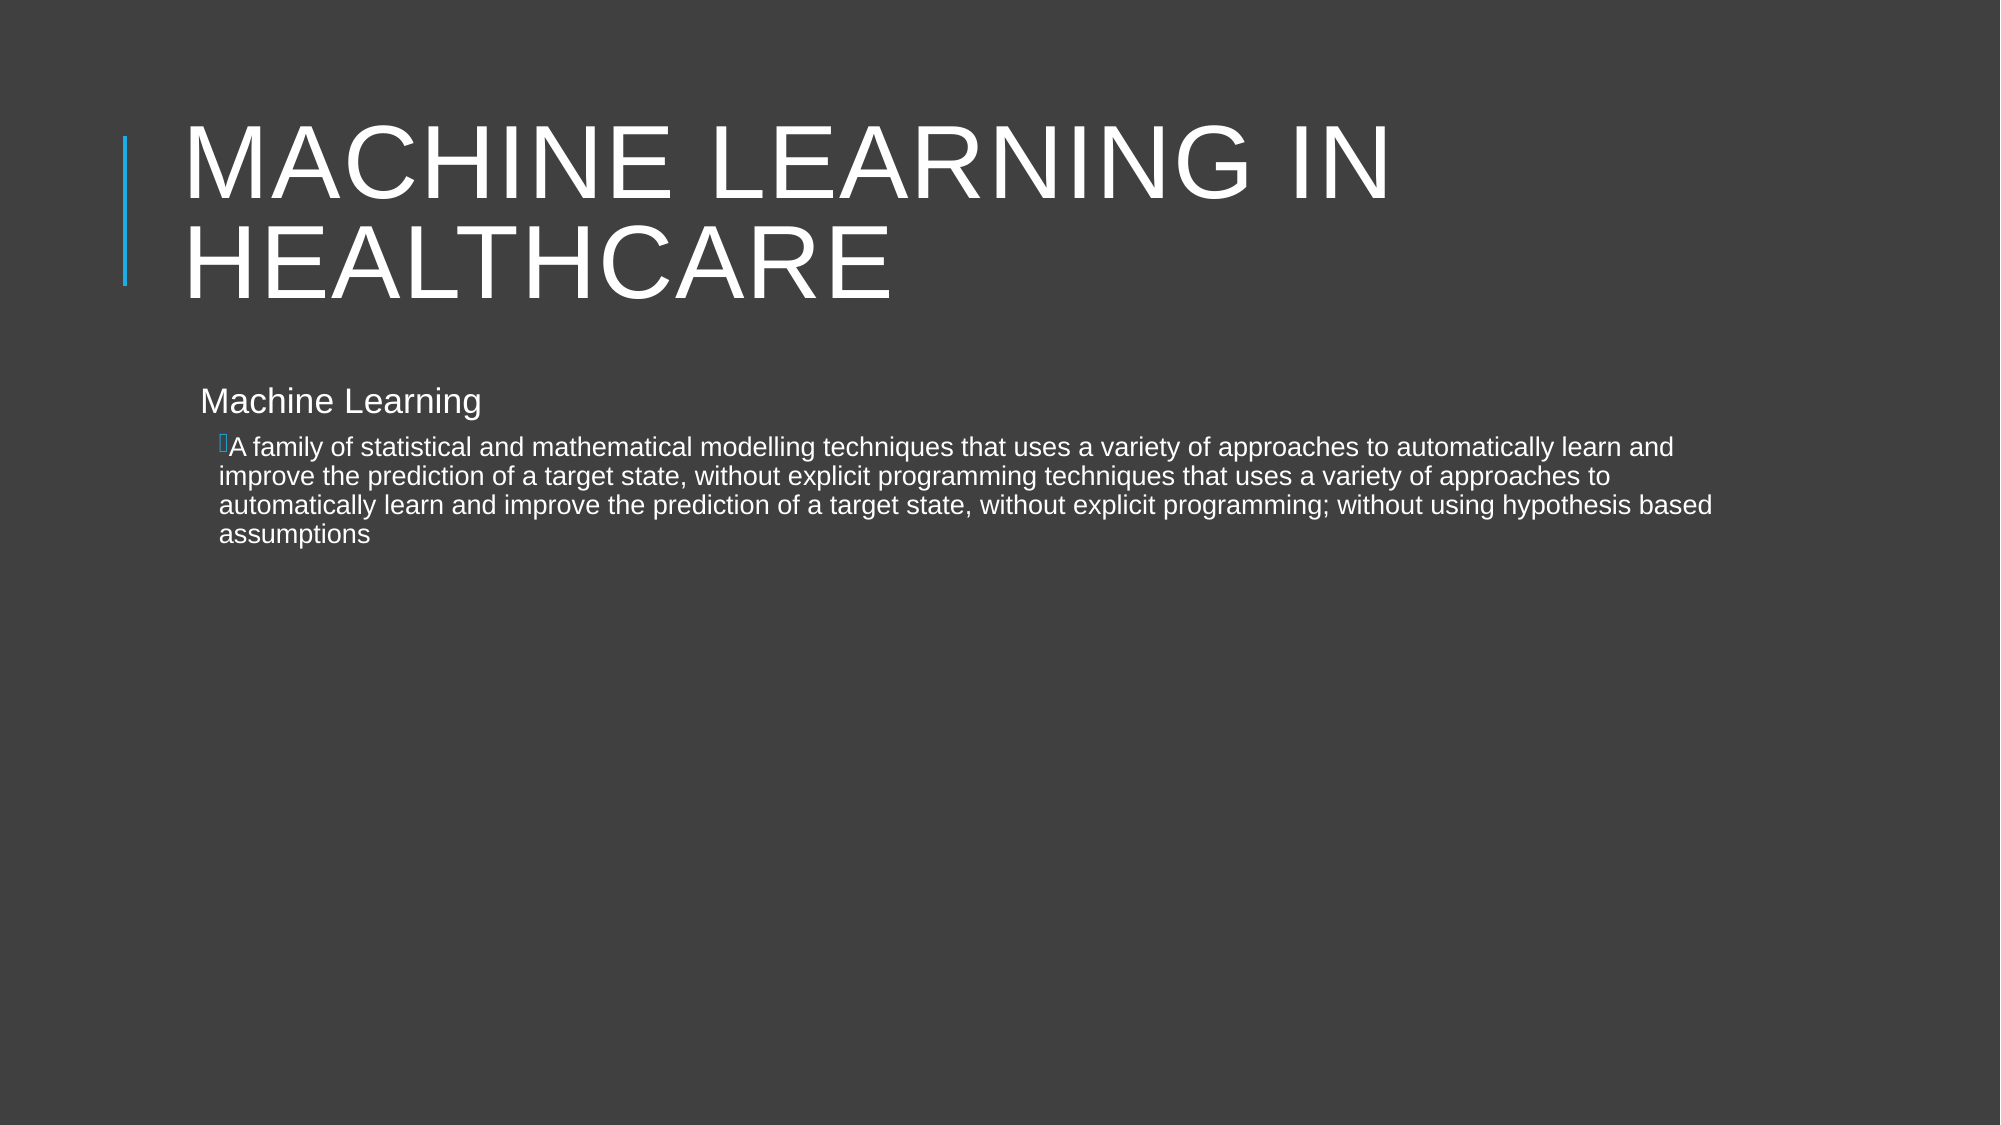

# Machine Learning in healthcare
Machine Learning
A family of statistical and mathematical modelling techniques that uses a variety of approaches to automatically learn and improve the prediction of a target state, without explicit programming techniques that uses a variety of approaches to automatically learn and improve the prediction of a target state, without explicit programming; without using hypothesis based assumptions